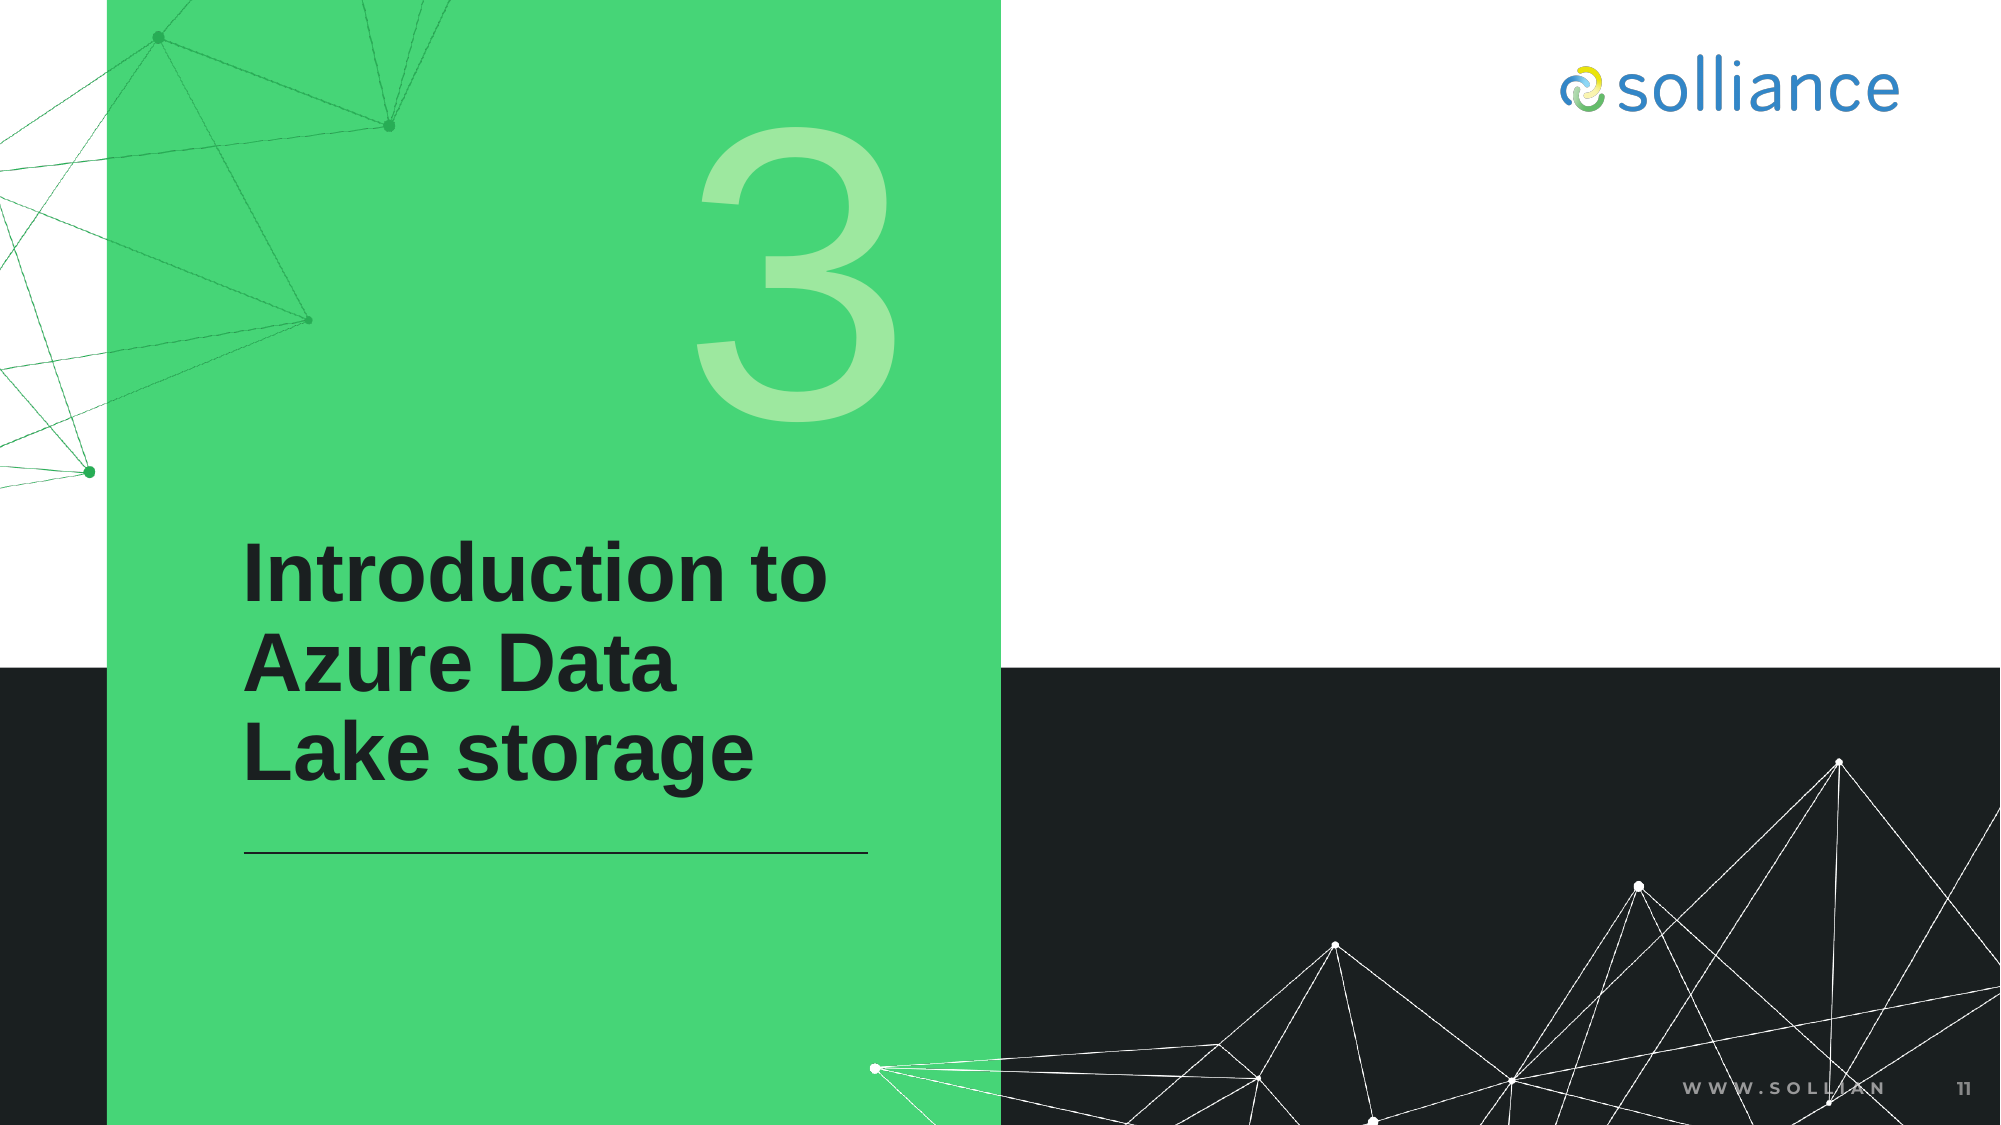

3

# Introduction to Azure Data Lake storage

WWW.SOLLIANCE.NET
11